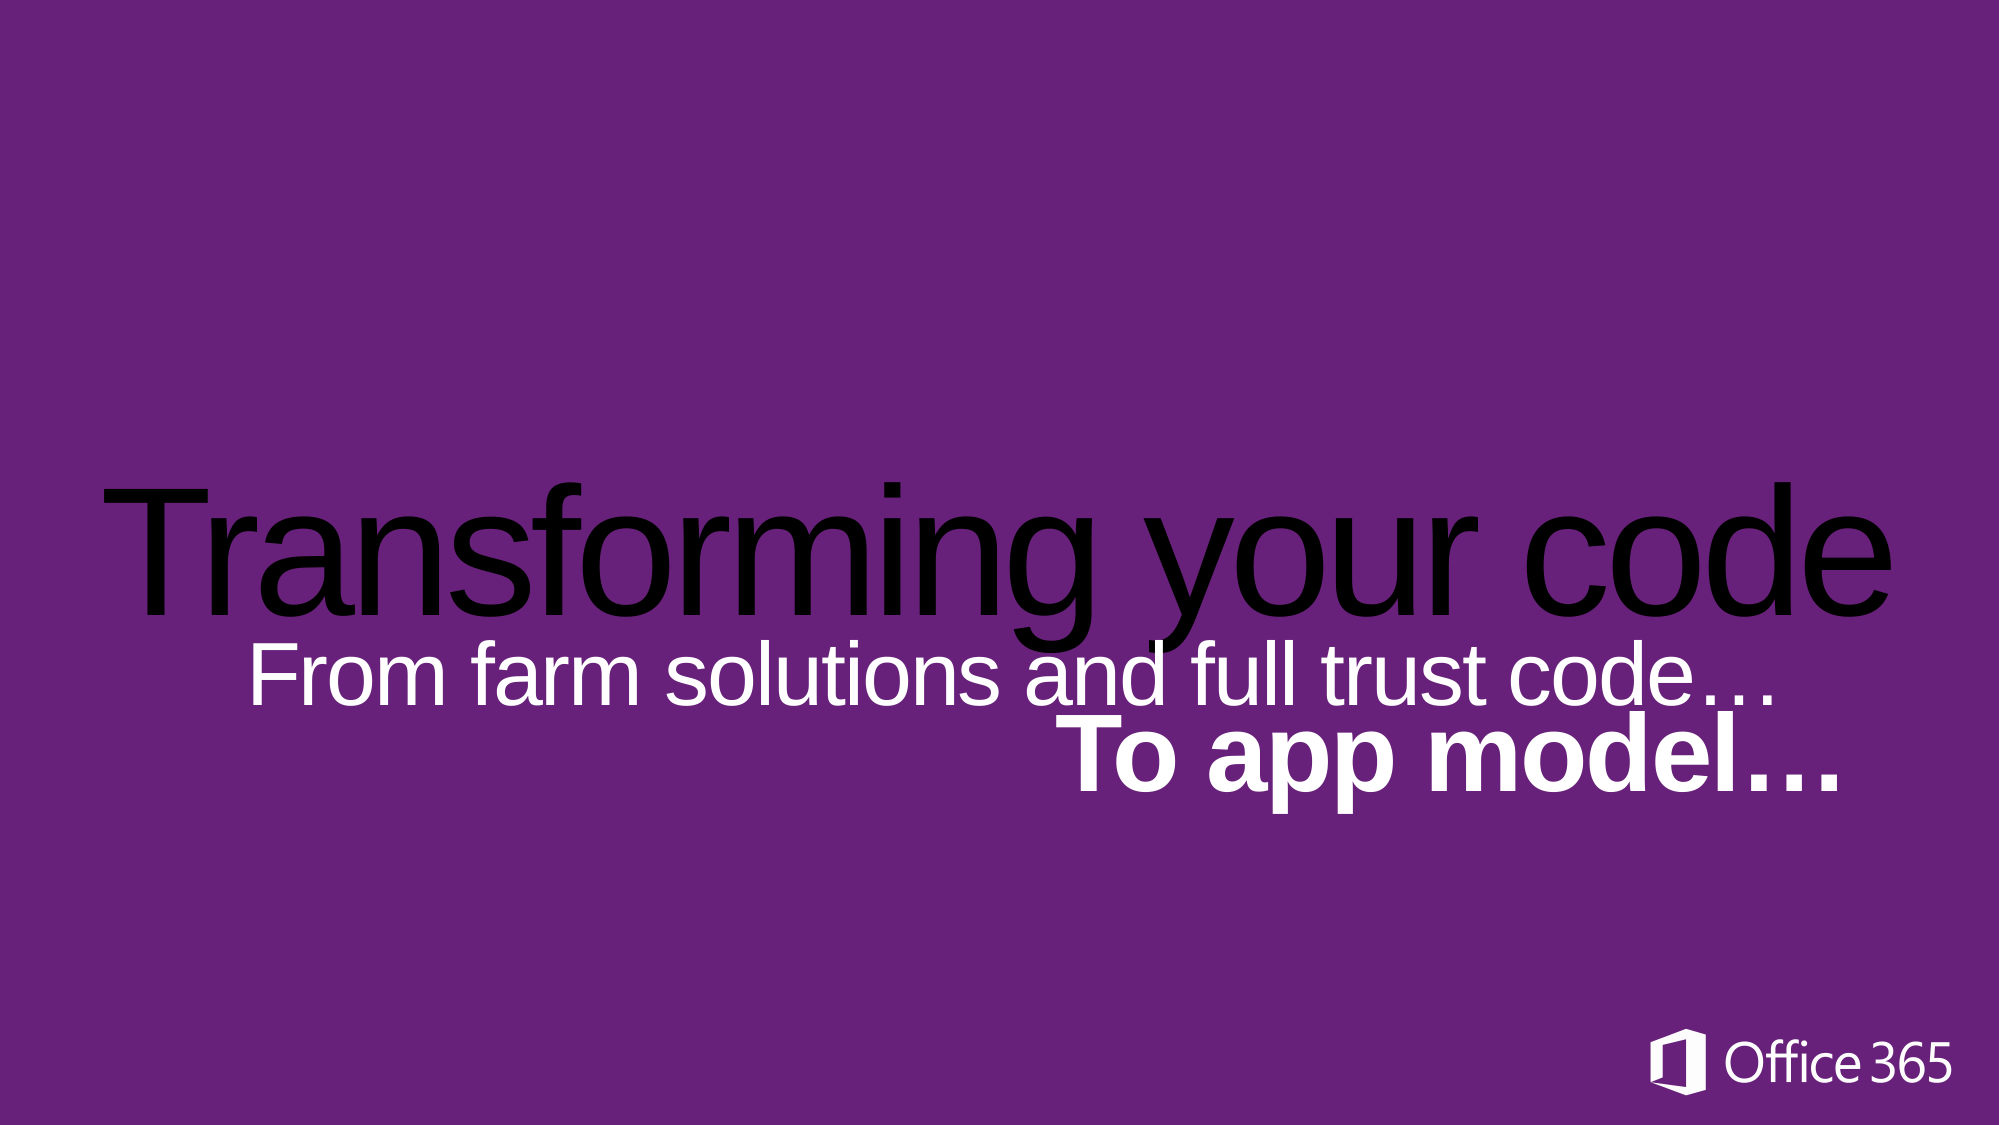

# Transforming your code
From farm solutions and full trust code…
To app model…